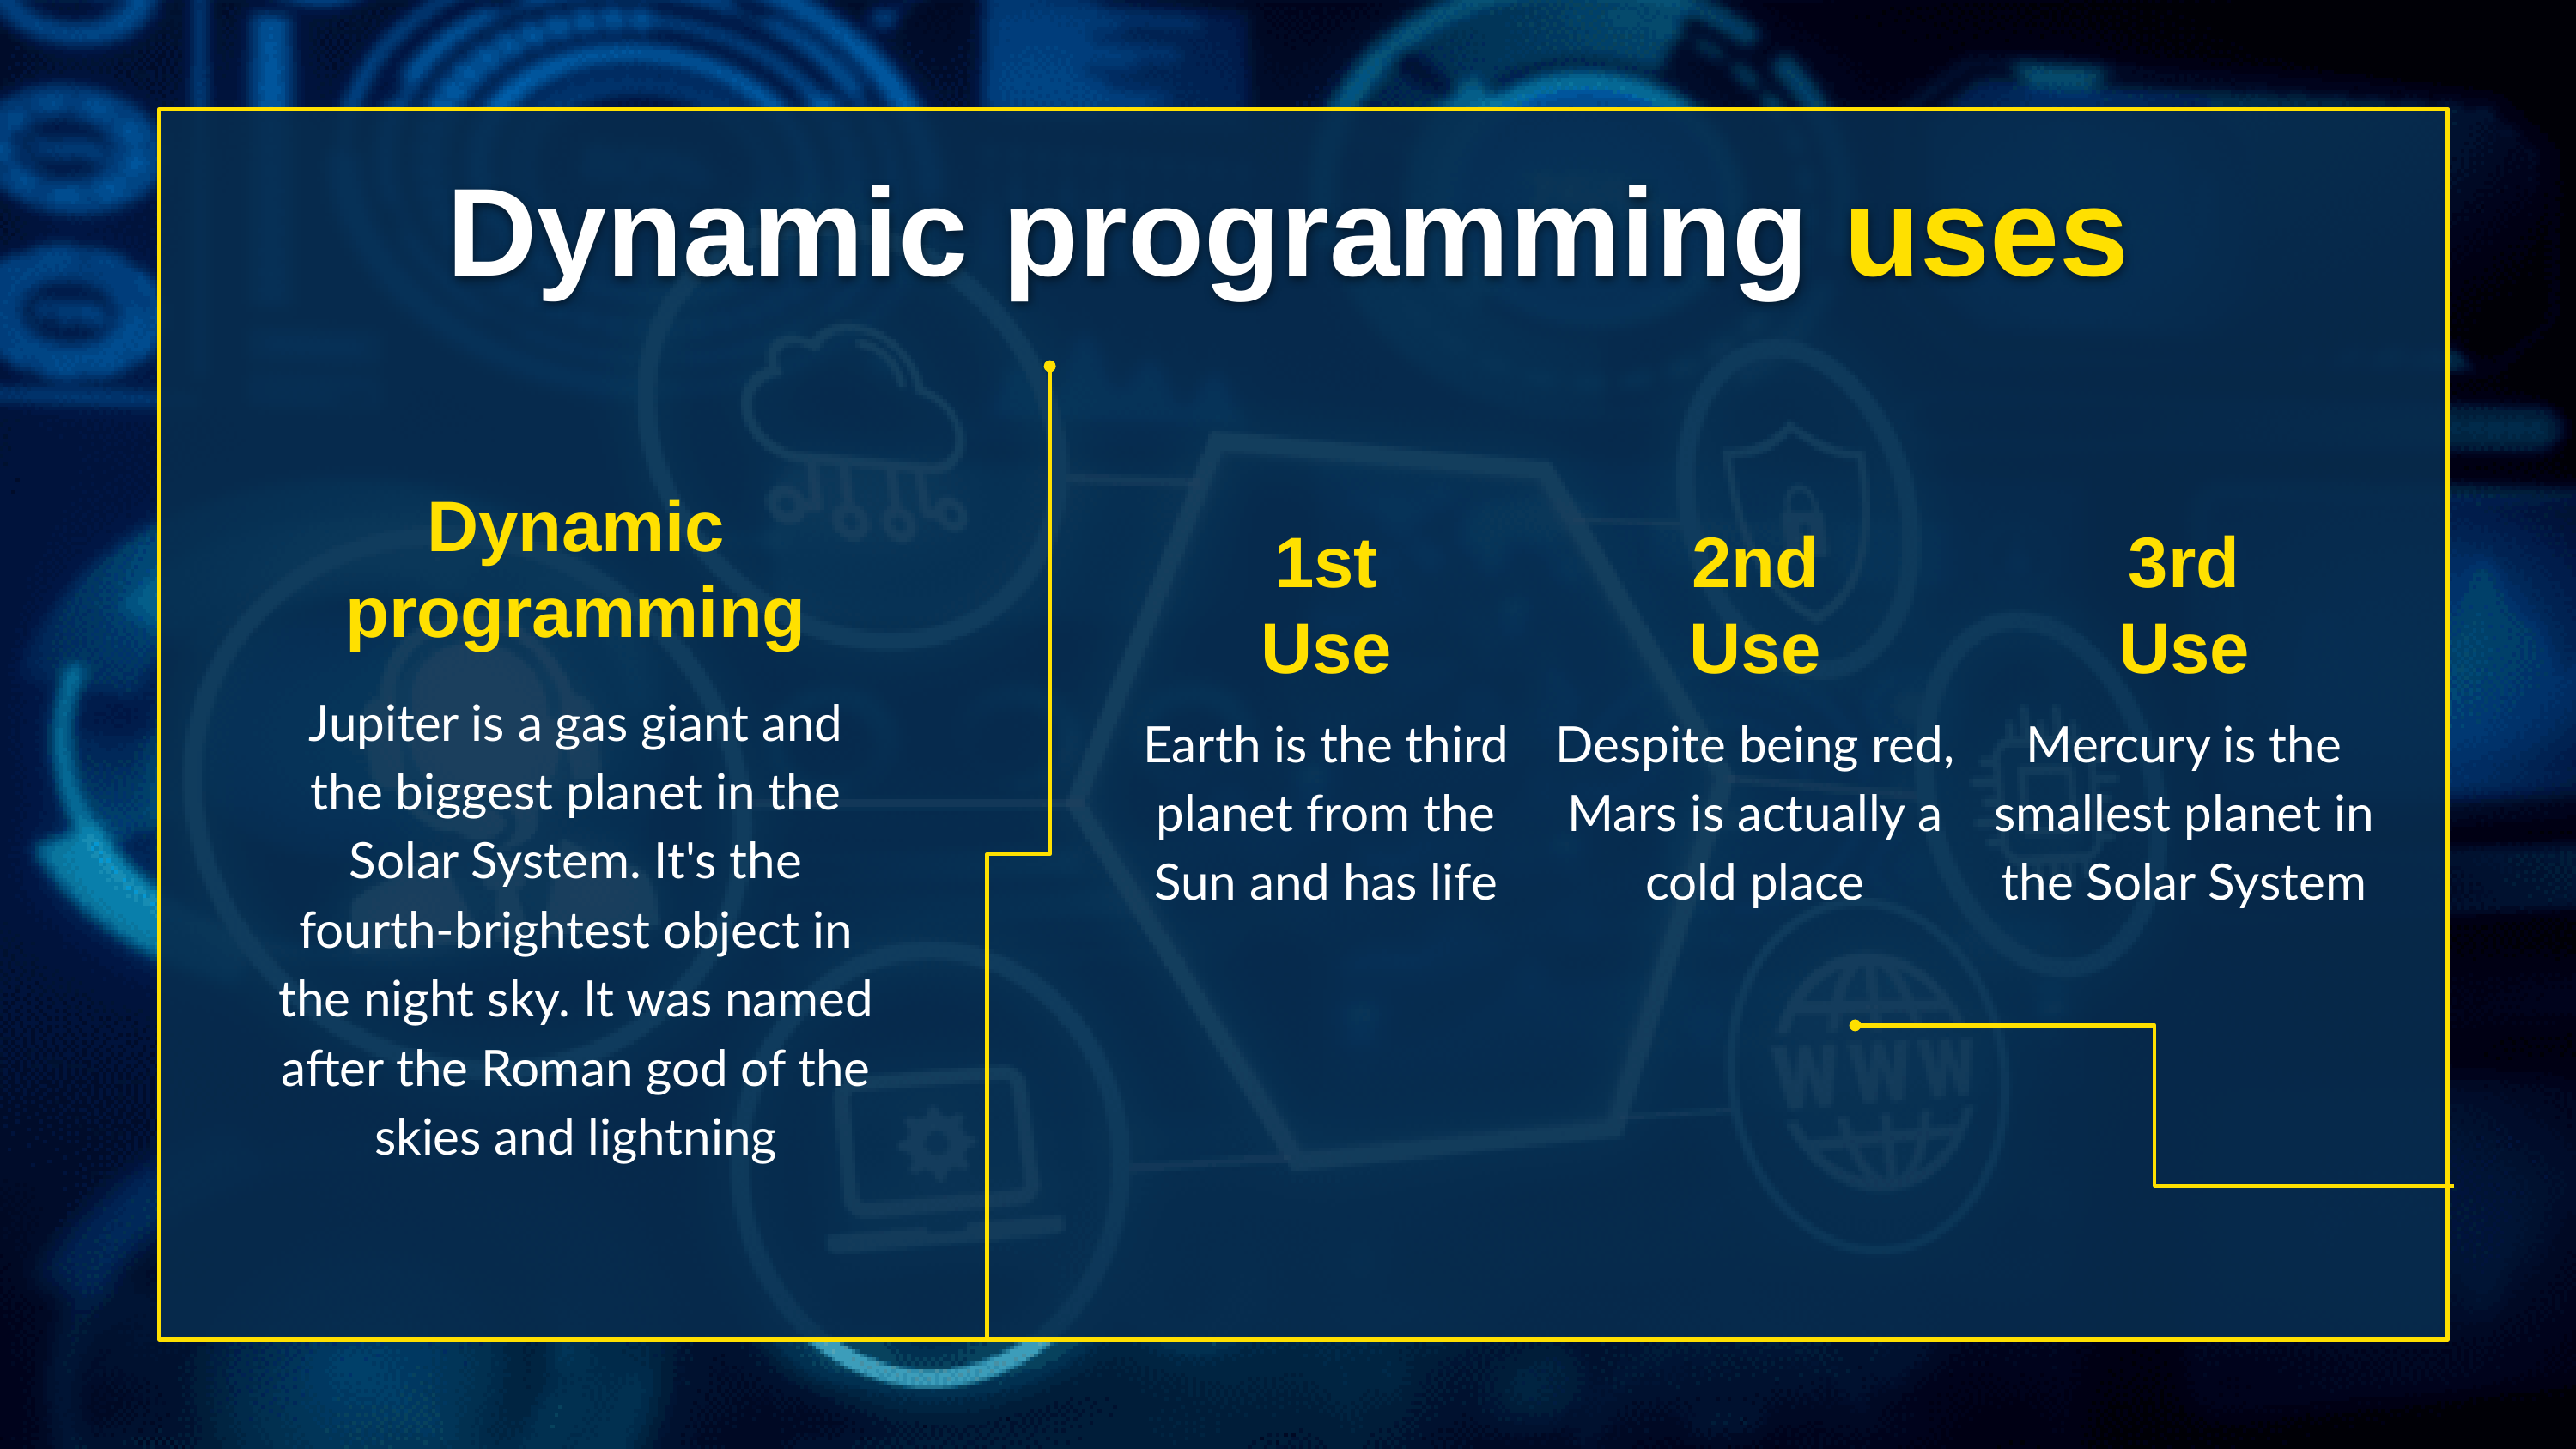

# Dynamic programming uses
Dynamic programming
1st
Use
2nd
Use
3rd
Use
Jupiter is a gas giant and the biggest planet in the Solar System. It's the fourth-brightest object in the night sky. It was named after the Roman god of the skies and lightning

Earth is the third planet from the Sun and has life
Despite being red, Mars is actually a cold place
Mercury is the smallest planet in the Solar System